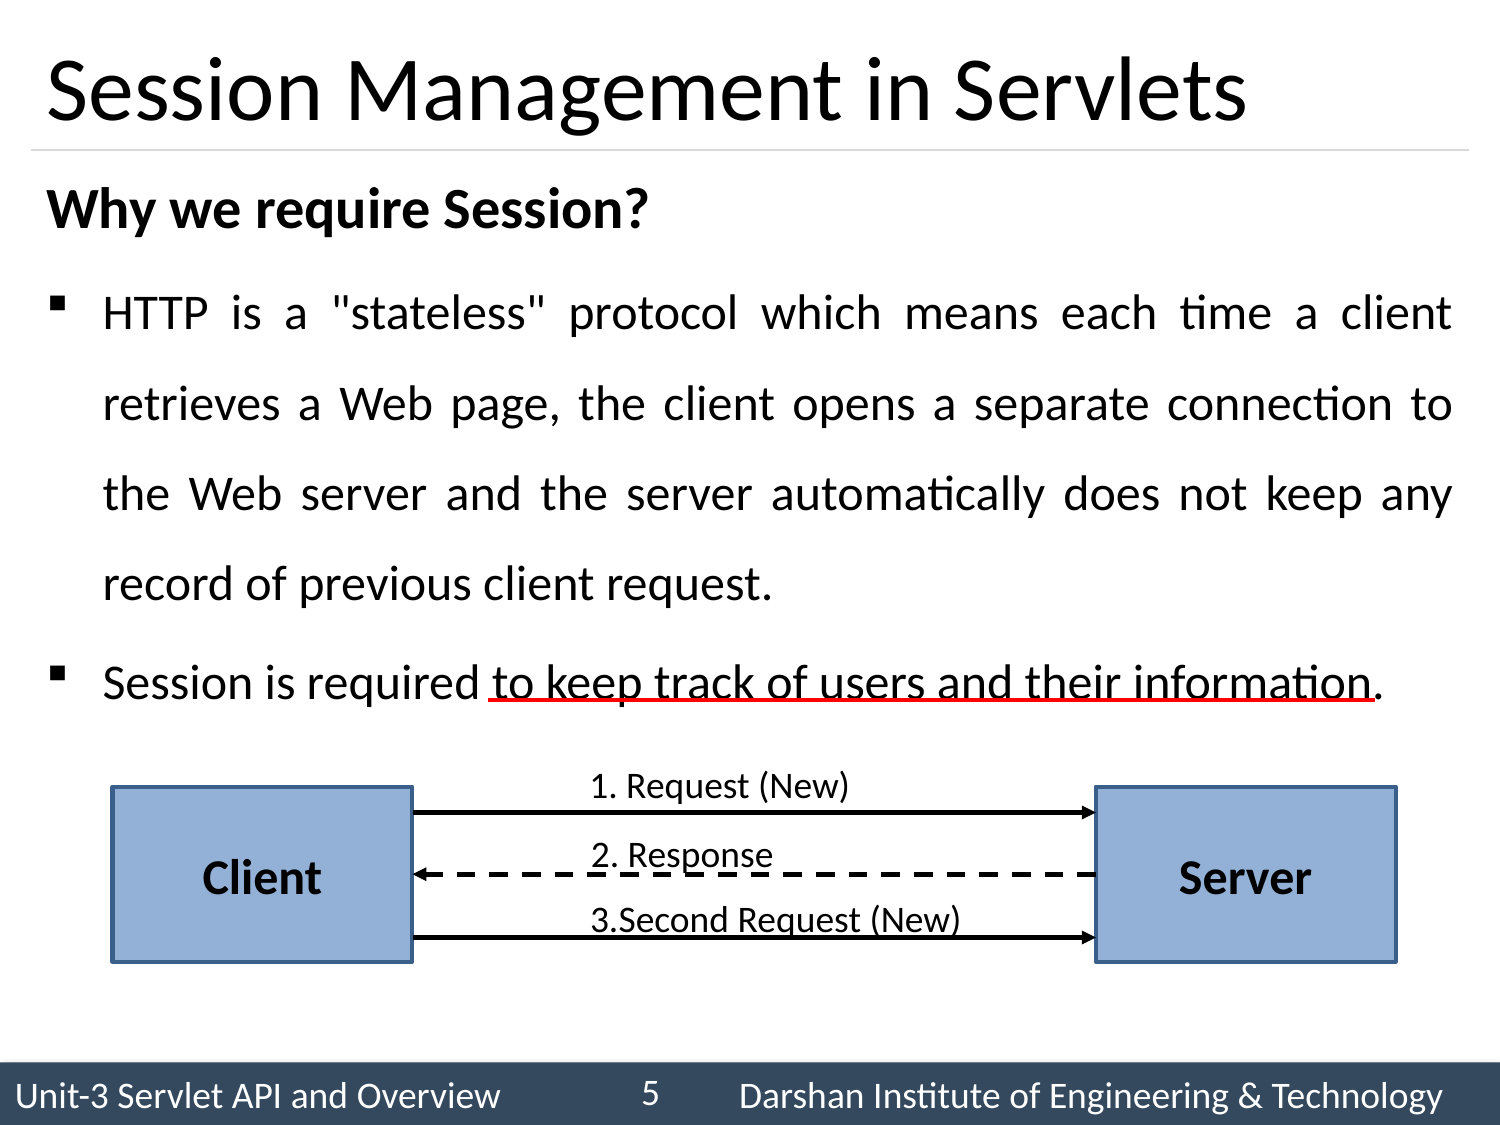

# Session Management in Servlets
Why we require Session?
HTTP is a "stateless" protocol which means each time a client retrieves a Web page, the client opens a separate connection to the Web server and the server automatically does not keep any record of previous client request.
Session is required to keep track of users and their information.

1. Request (New)
Client
Server
2. Response
3.Second Request (New)
5